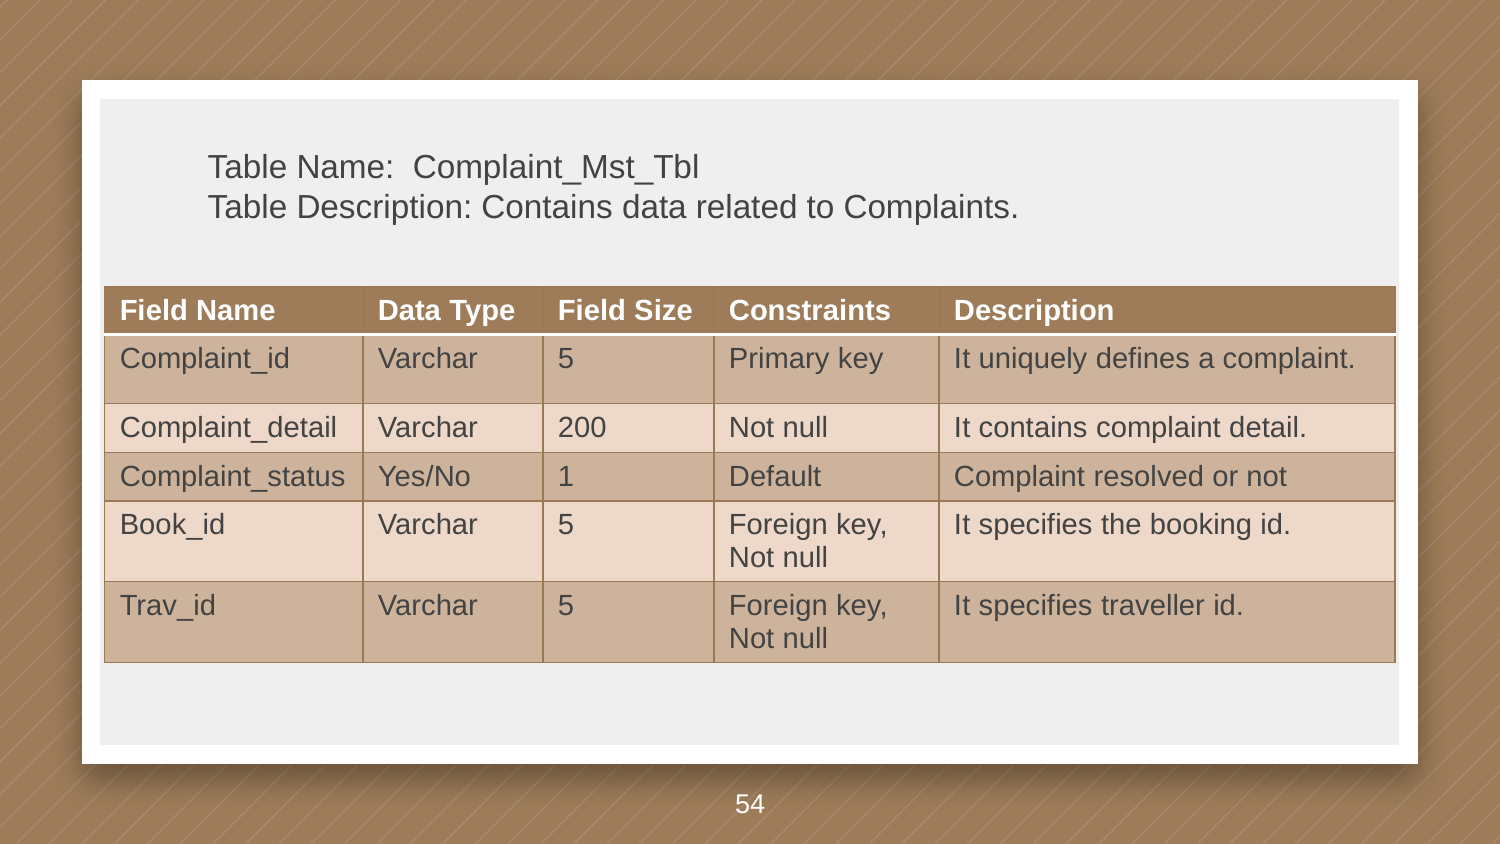

Table Name:  Complaint_Mst_Tbl
Table Description: Contains data related to Complaints.
| Field Name | Data Type | Field Size | Constraints | Description |
| --- | --- | --- | --- | --- |
| Complaint\_id | Varchar | 5 | Primary key | It uniquely defines a complaint. |
| Complaint\_detail | Varchar | 200 | Not null | It contains complaint detail. |
| Complaint\_status | Yes/No | 1 | Default | Complaint resolved or not |
| Book\_id | Varchar | 5 | Foreign key, Not null | It specifies the booking id. |
| Trav\_id | Varchar | 5 | Foreign key, Not null | It specifies traveller id. |
54